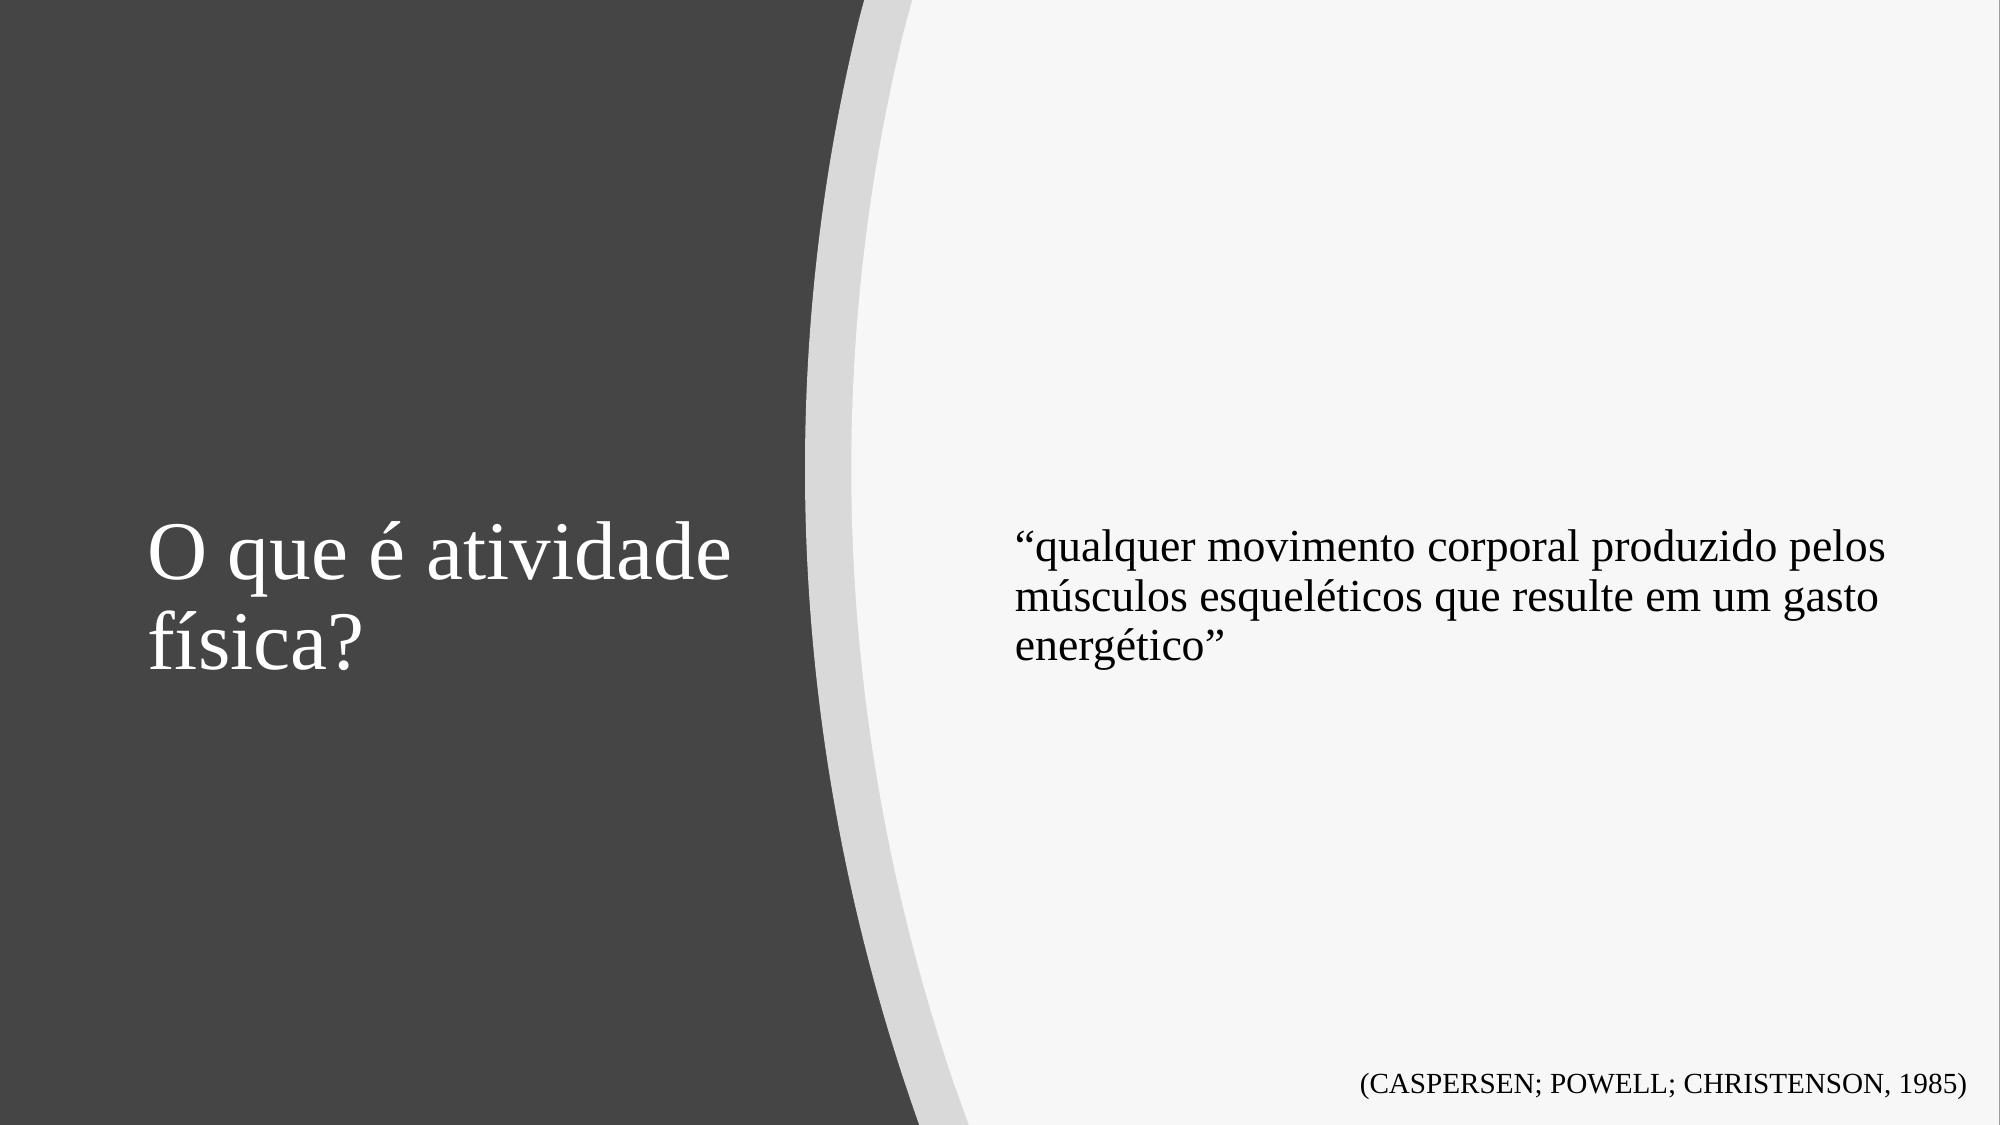

“qualquer movimento corporal produzido pelos músculos esqueléticos que resulte em um gasto energético”
# O que é atividade física?
(CASPERSEN; POWELL; CHRISTENSON, 1985)